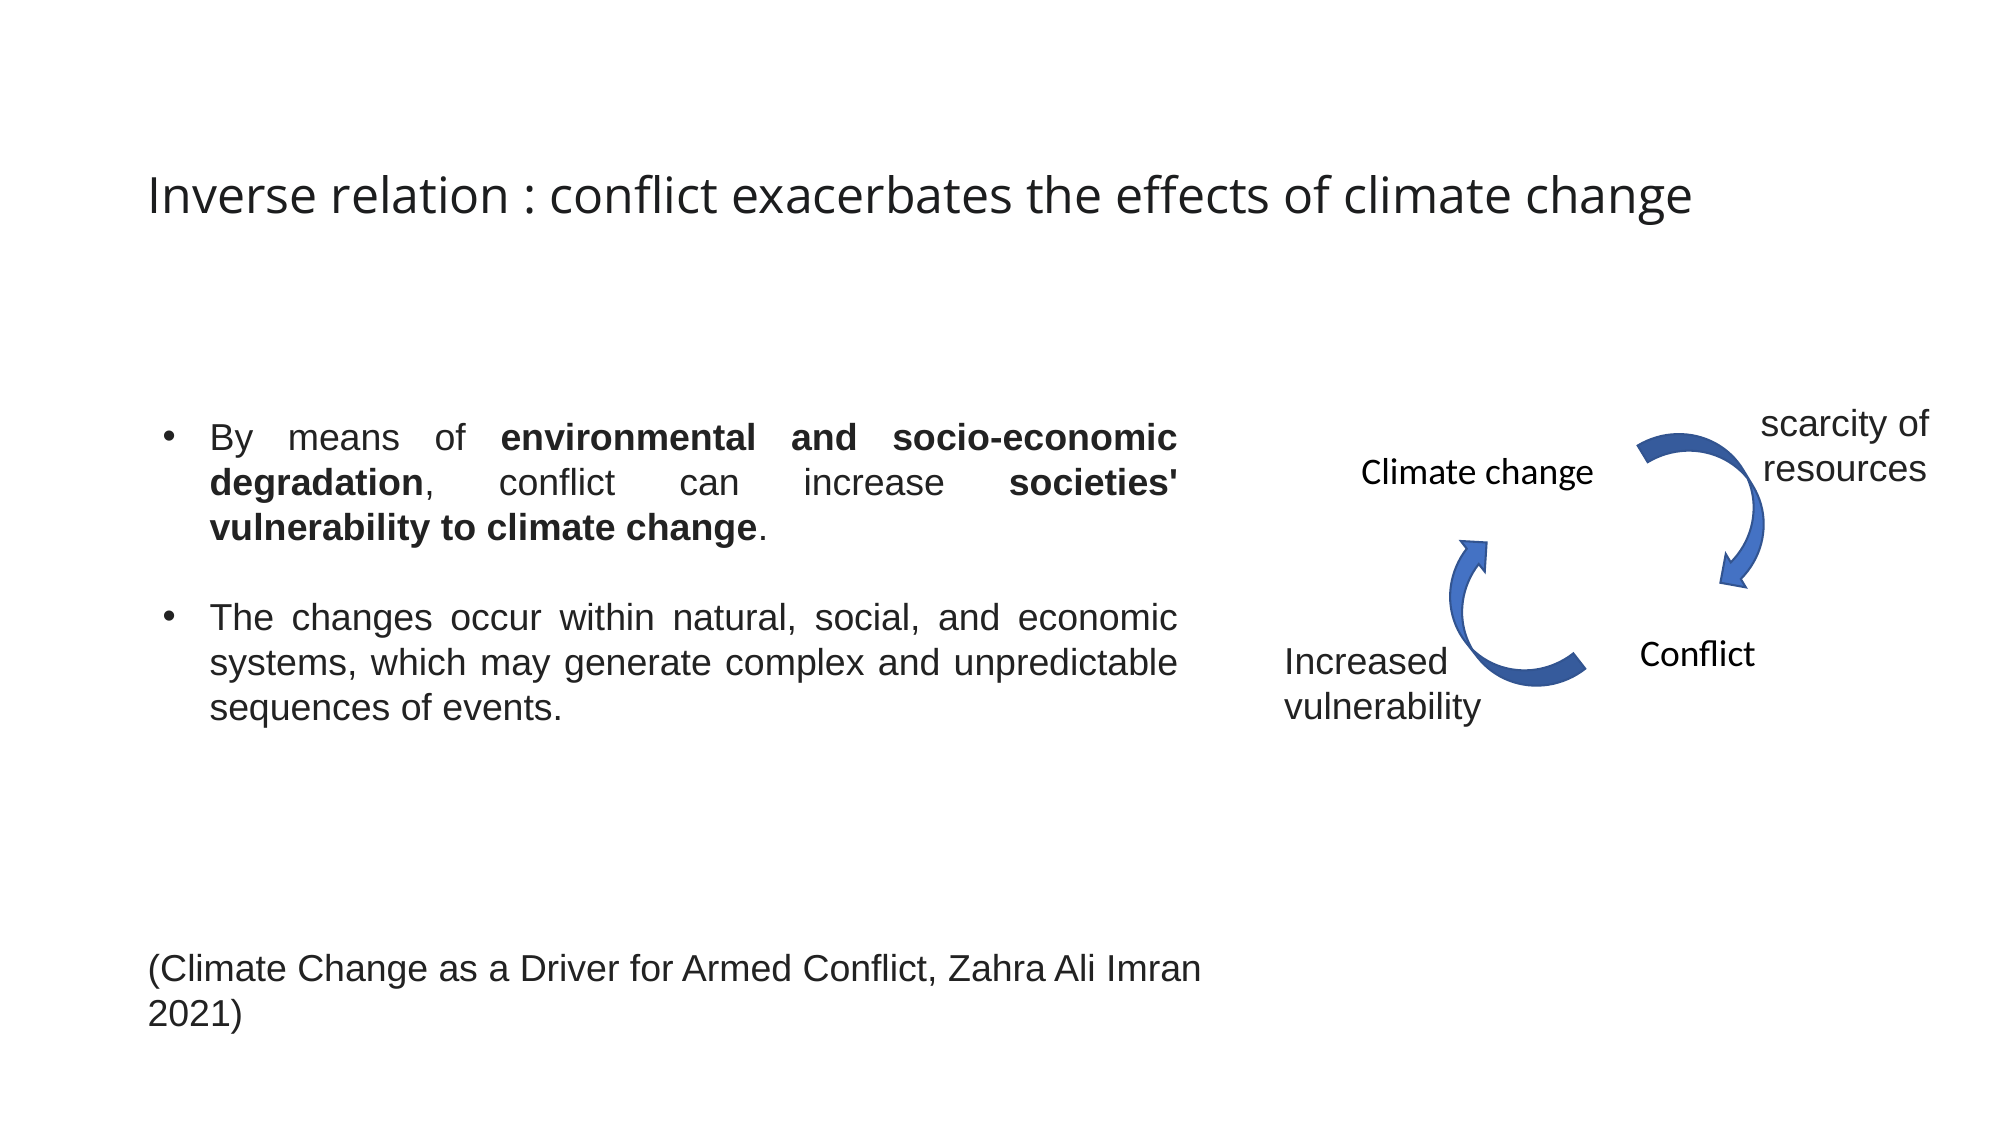

Inverse relation : conflict exacerbates the effects of climate change
scarcity of resources
By means of environmental and socio-economic degradation, conflict can increase societies' vulnerability to climate change.

The changes occur within natural, social, and economic systems, which may generate complex and unpredictable sequences of events.

Climate change

Conflict
Increased vulnerability
(Climate Change as a Driver for Armed Conflict, Zahra Ali Imran 2021)